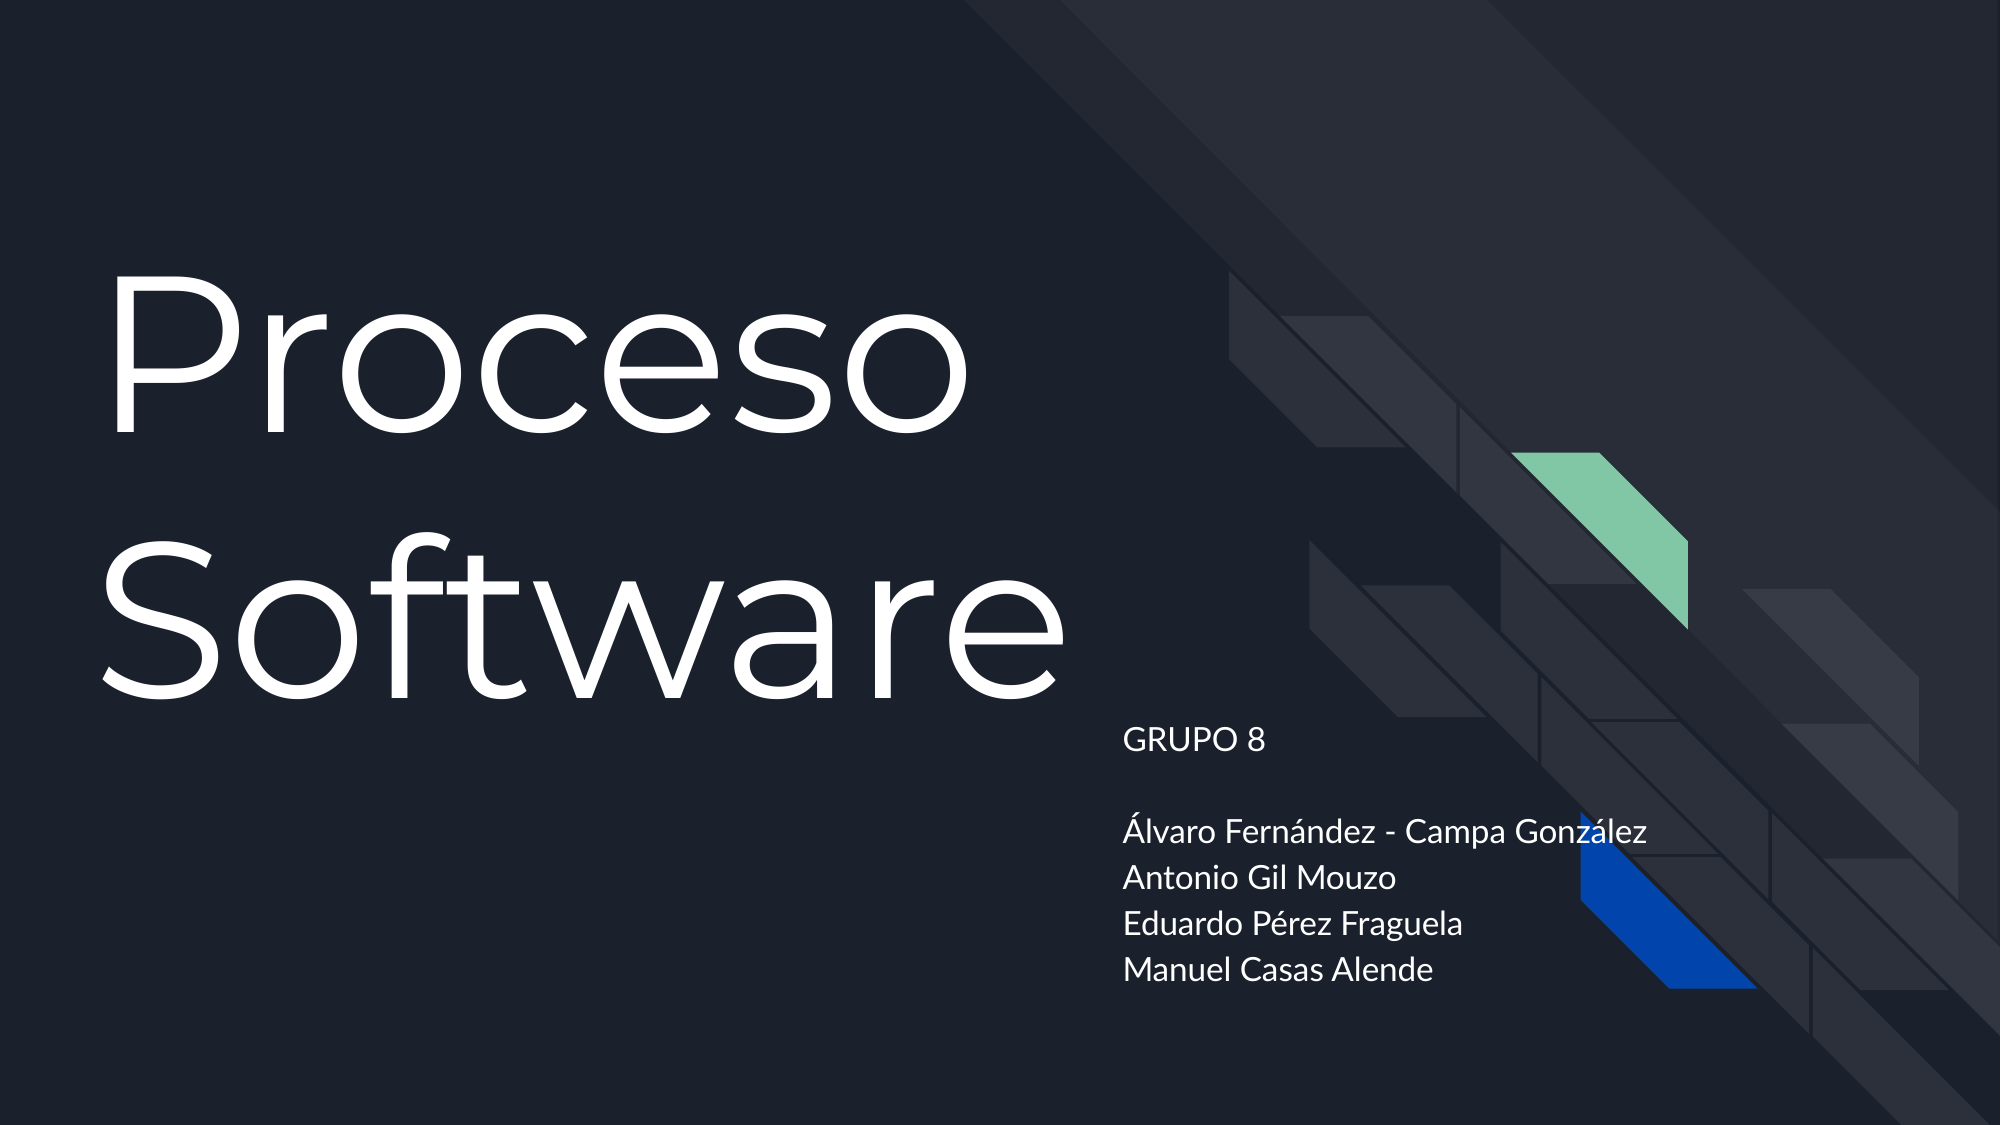

# Proceso Software

GRUPO 8

Álvaro Fernández - Campa González
Antonio Gil Mouzo
Eduardo Pérez Fraguela
Manuel Casas Alende